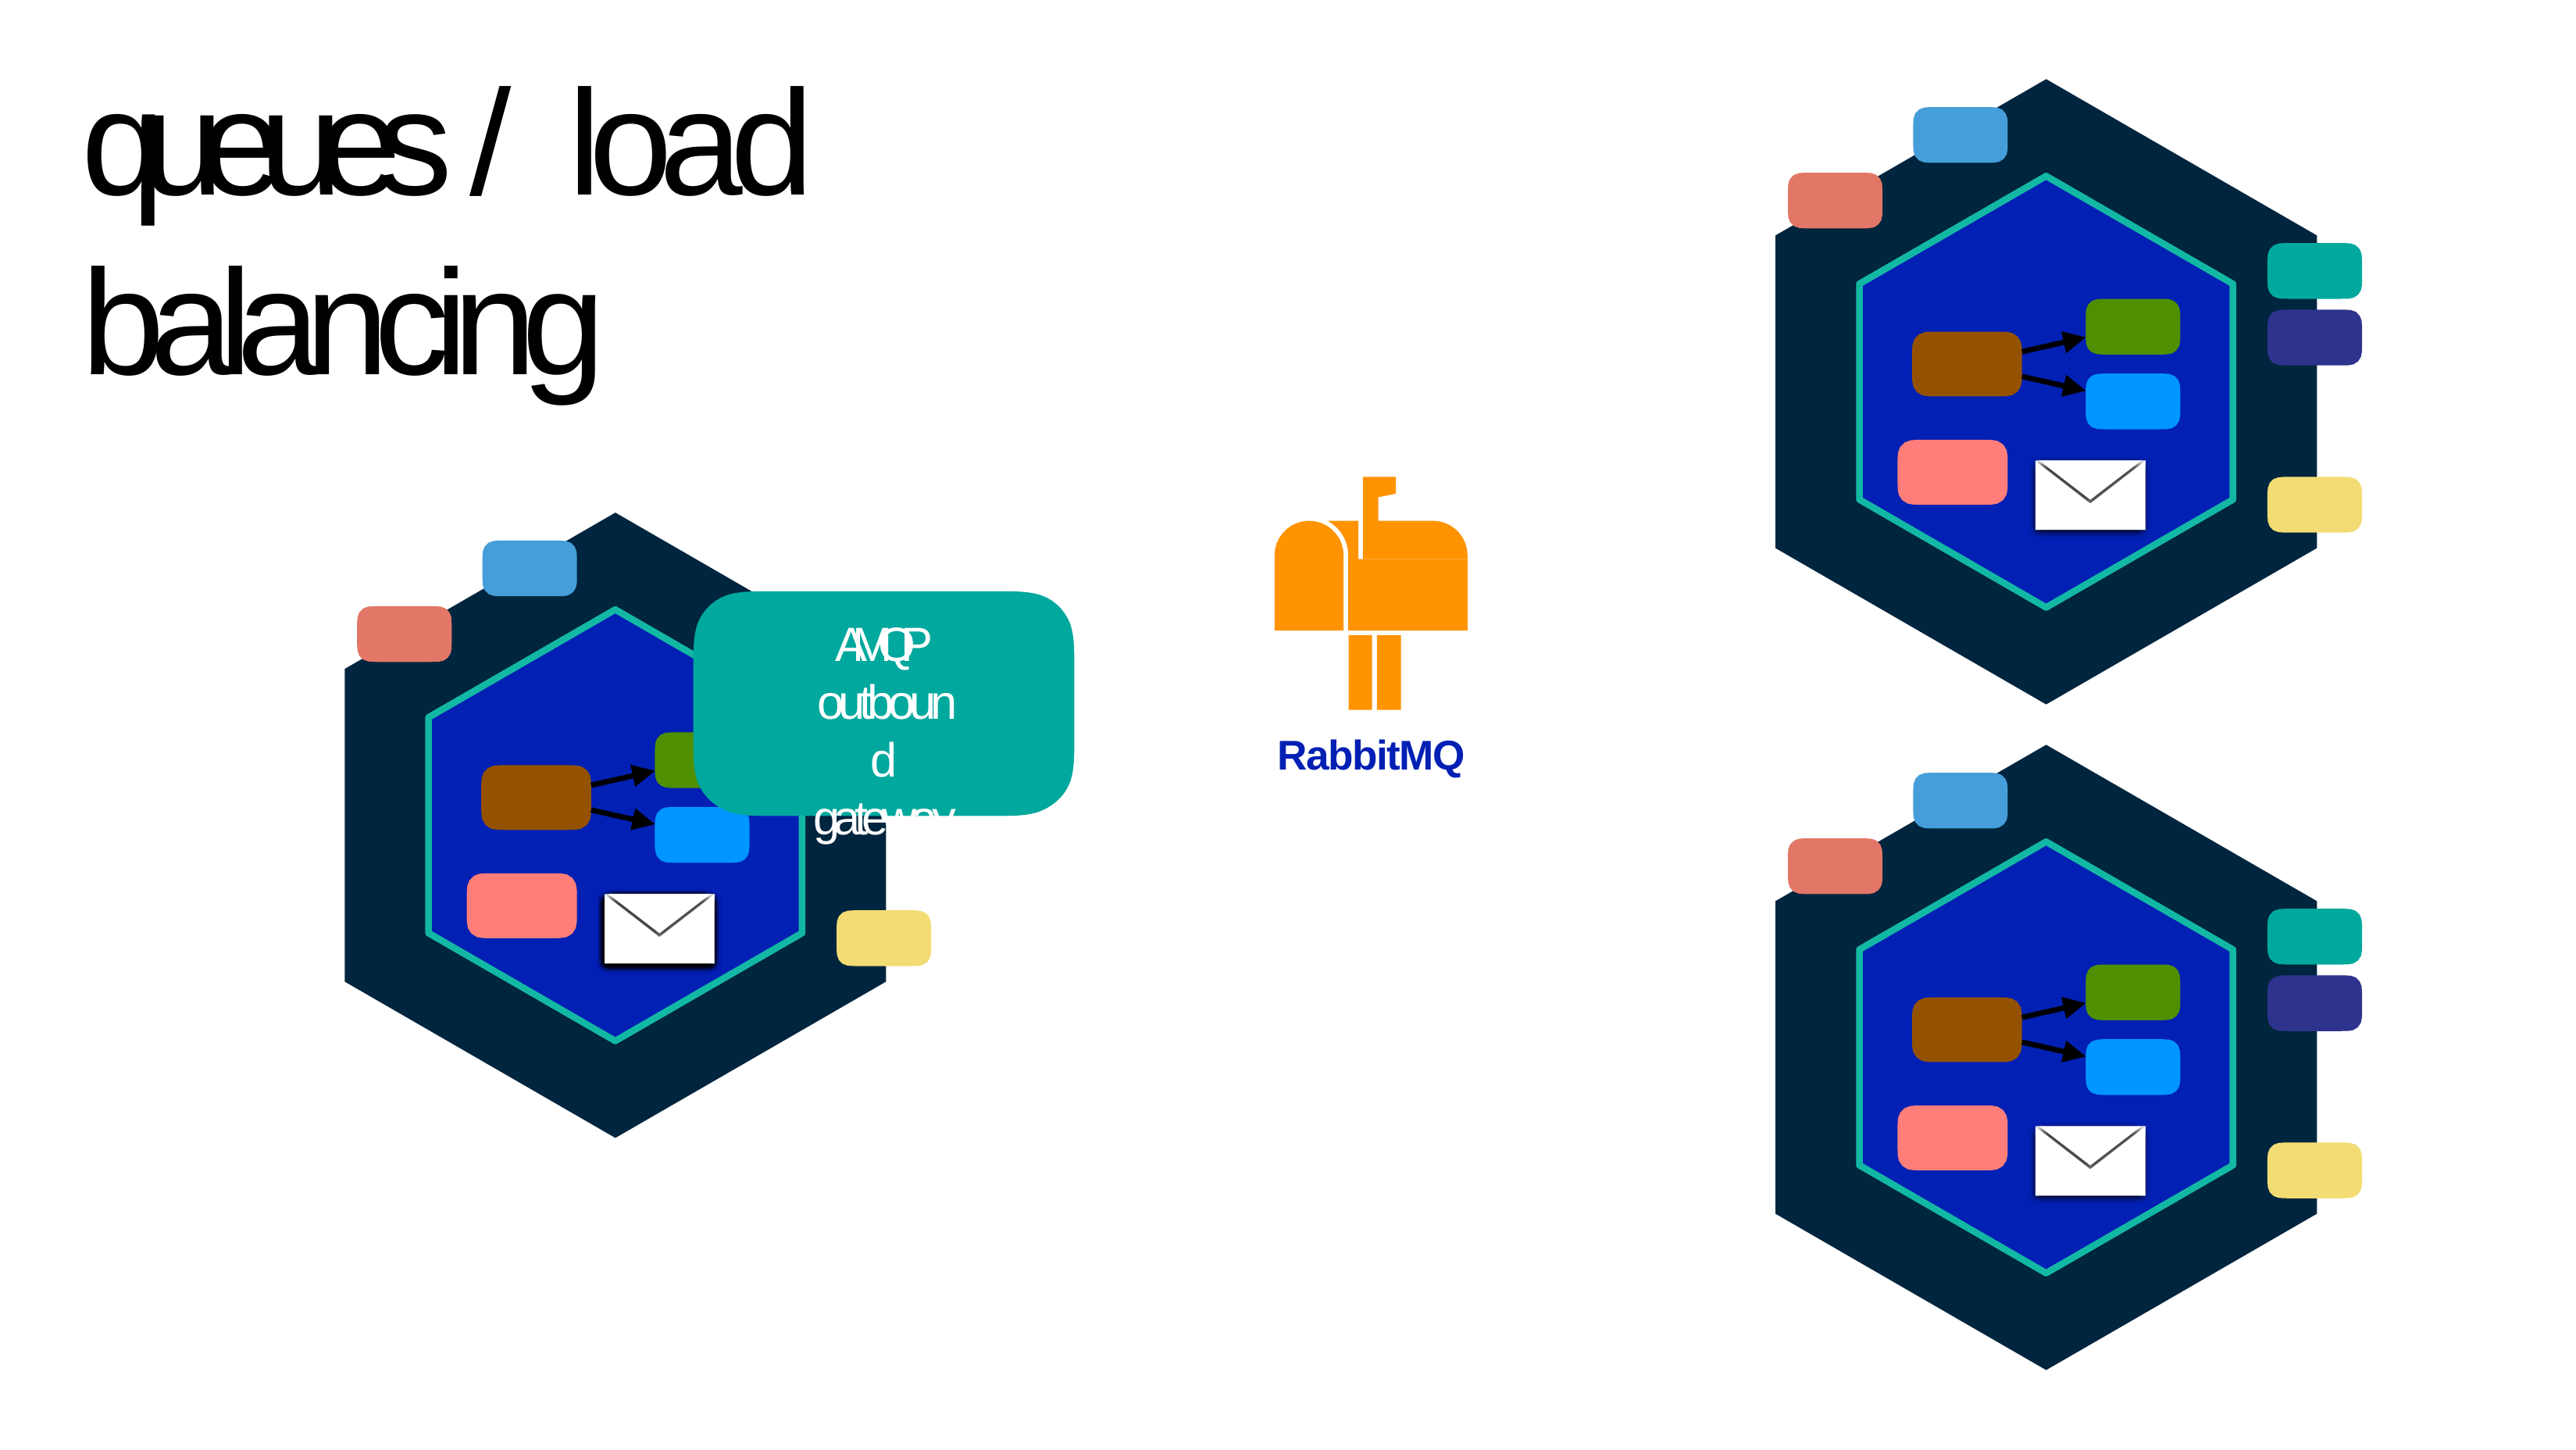

# queues / load balancing

AMQP
outbound  gateway
RabbitMQ